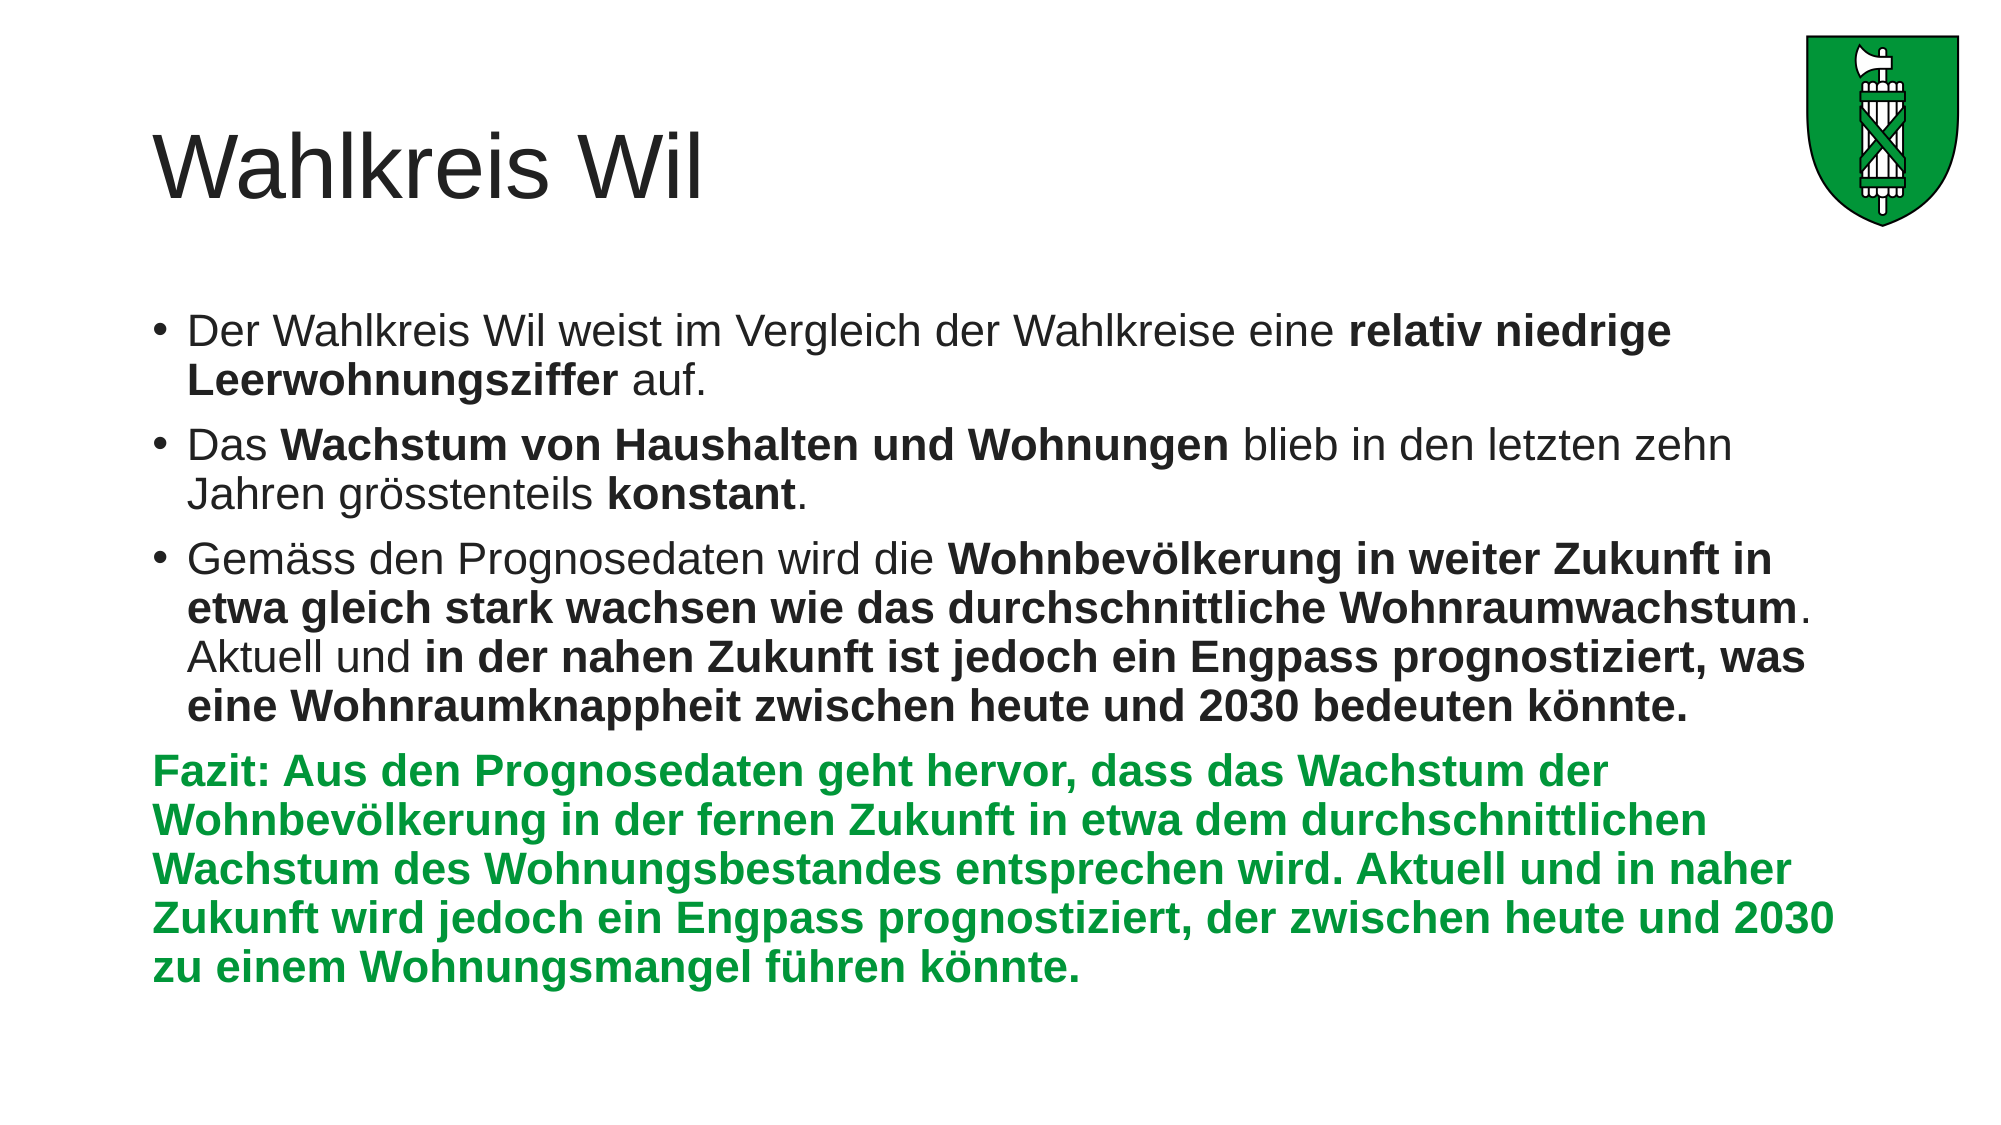

# Wahlkreis Wil
Der Wahlkreis Wil weist im Vergleich der Wahlkreise eine relativ niedrige Leerwohnungsziffer auf.
Das Wachstum von Haushalten und Wohnungen blieb in den letzten zehn Jahren grösstenteils konstant.
Gemäss den Prognosedaten wird die Wohnbevölkerung in weiter Zukunft in etwa gleich stark wachsen wie das durchschnittliche Wohnraumwachstum. Aktuell und in der nahen Zukunft ist jedoch ein Engpass prognostiziert, was eine Wohnraumknappheit zwischen heute und 2030 bedeuten könnte.
Fazit: Aus den Prognosedaten geht hervor, dass das Wachstum der Wohnbevölkerung in der fernen Zukunft in etwa dem durchschnittlichen Wachstum des Wohnungsbestandes entsprechen wird. Aktuell und in naher Zukunft wird jedoch ein Engpass prognostiziert, der zwischen heute und 2030 zu einem Wohnungsmangel führen könnte.